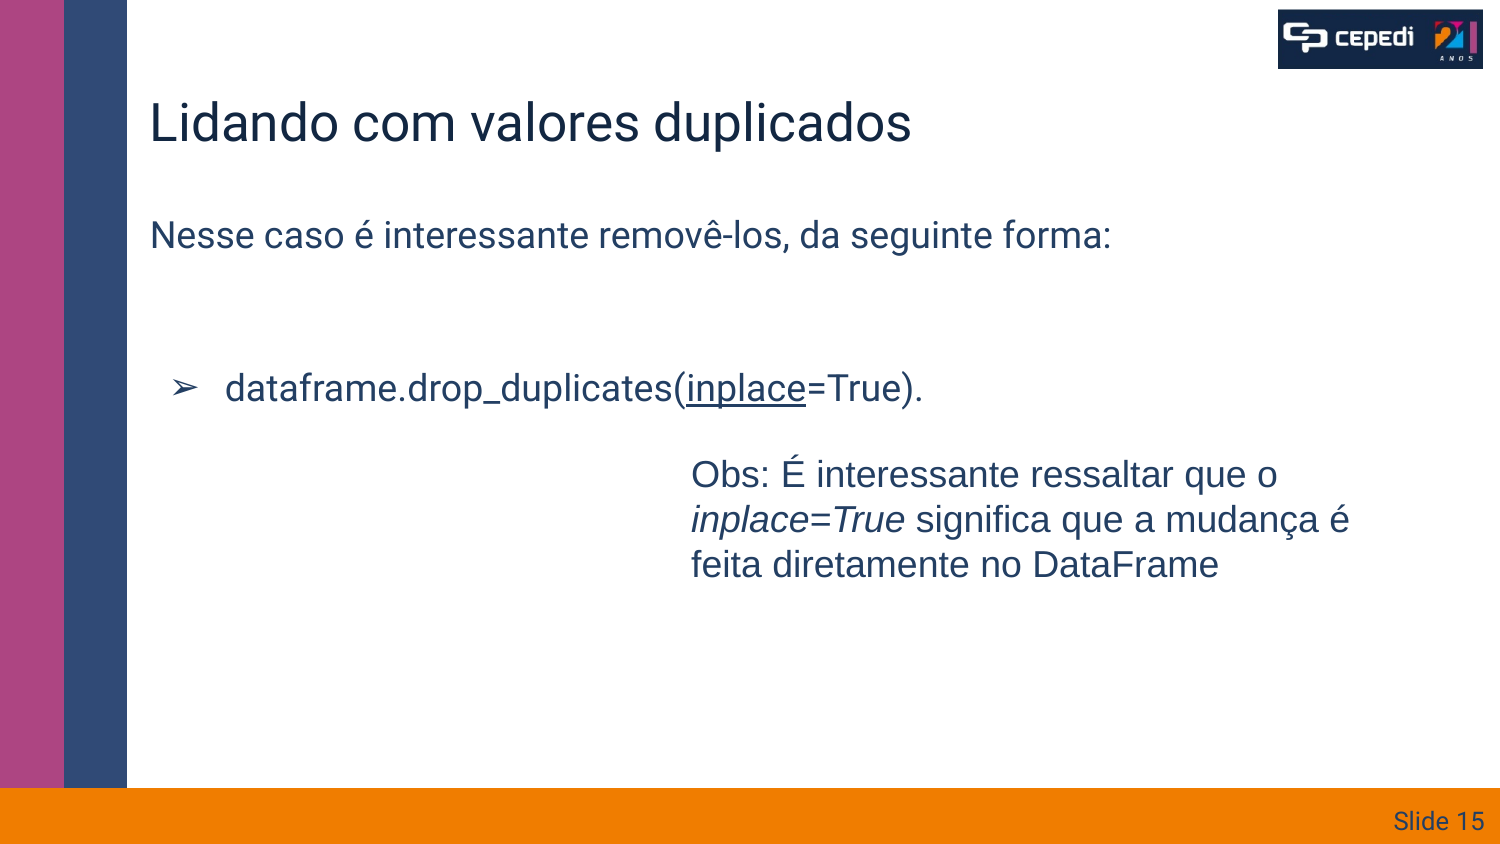

# Lidando com valores duplicados
Nesse caso é interessante removê-los, da seguinte forma:

dataframe.drop_duplicates(inplace=True).
Obs: É interessante ressaltar que o inplace=True significa que a mudança é feita diretamente no DataFrame

Slide 15